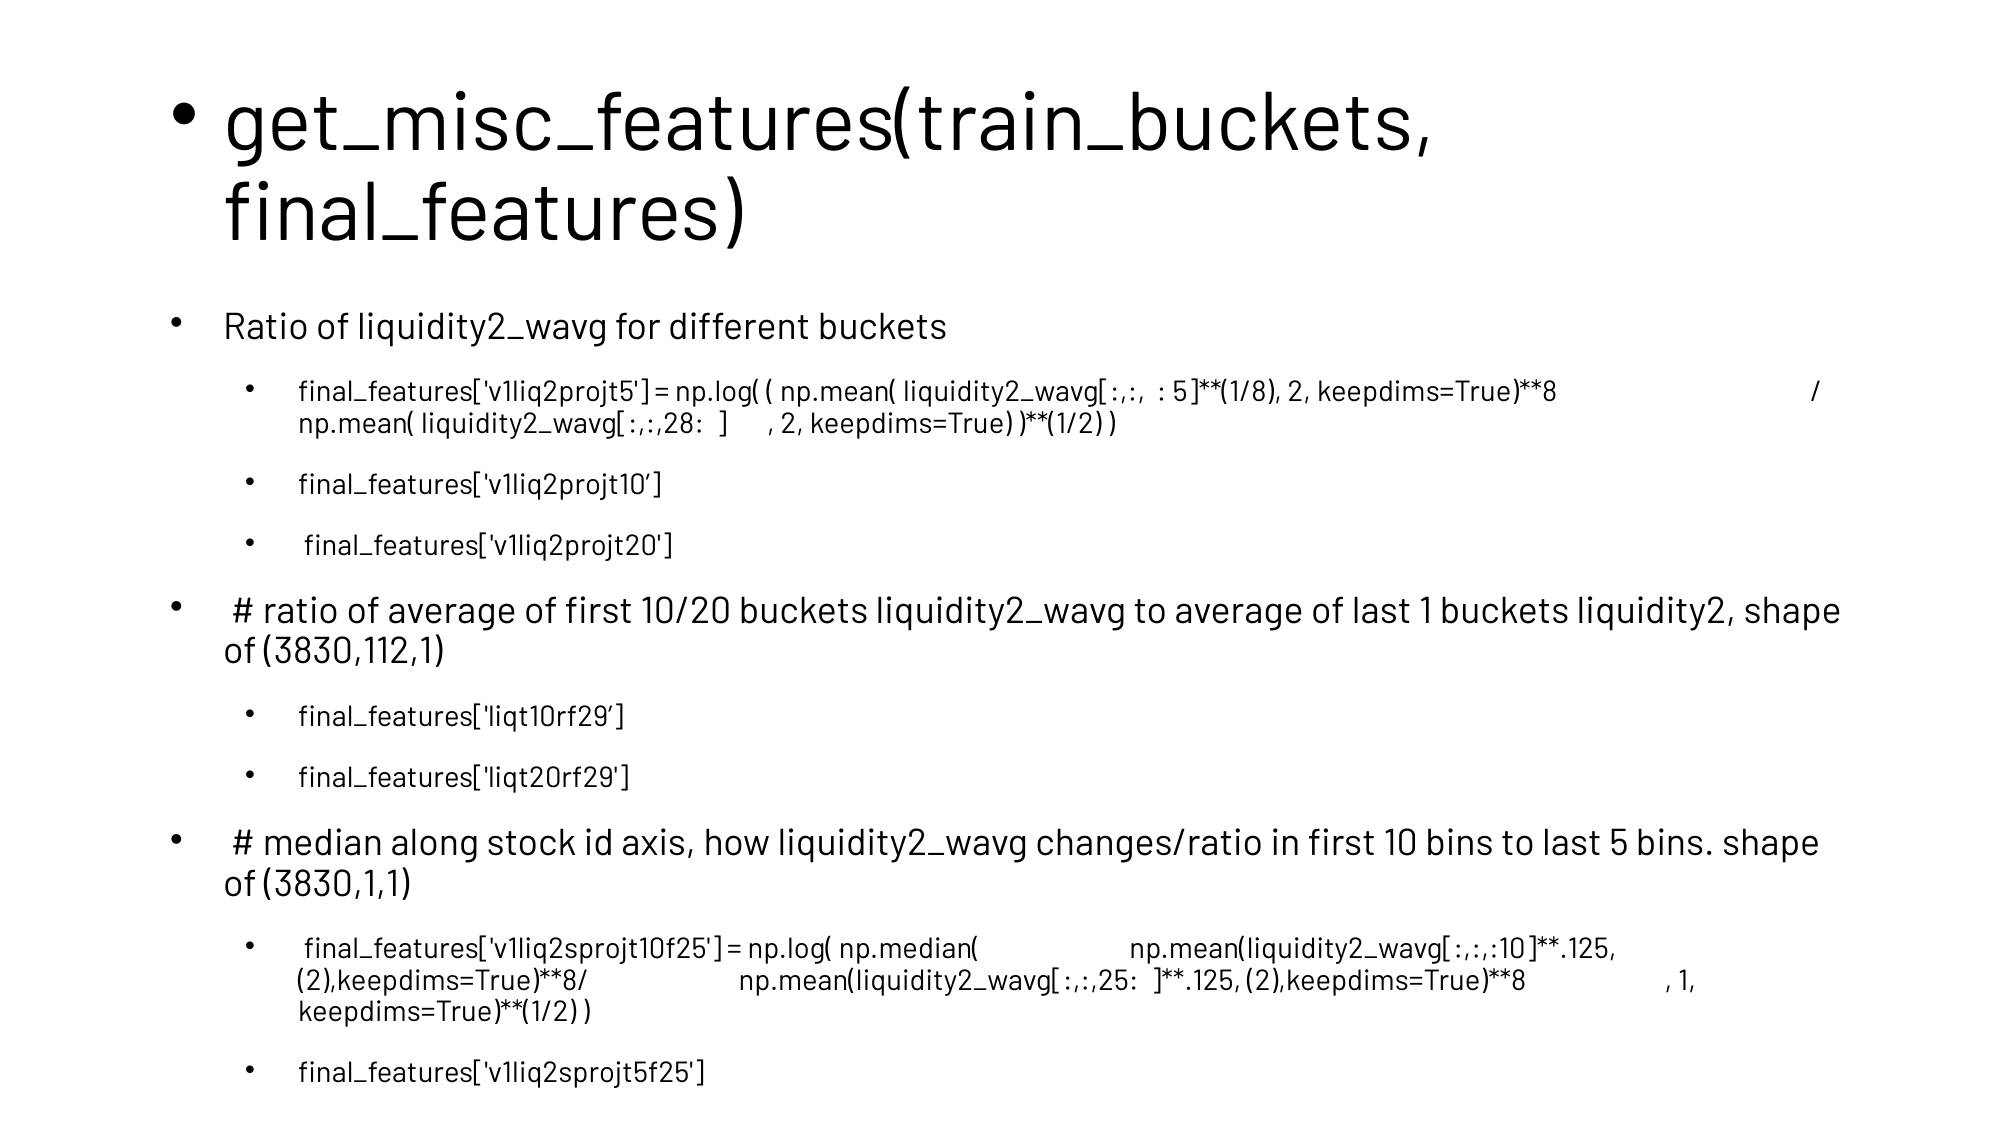

# get_misc_features(train_buckets, final_features)
Ratio of liquidity2_wavg for different buckets
final_features['v1liq2projt5'] = np.log( ( np.mean( liquidity2_wavg[:,:,  : 5]**(1/8), 2, keepdims=True)**8                                            / np.mean( liquidity2_wavg[:,:,28:  ]       , 2, keepdims=True) )**(1/2) )
final_features['v1liq2projt10’]
 final_features['v1liq2projt20']
 # ratio of average of first 10/20 buckets liquidity2_wavg to average of last 1 buckets liquidity2, shape of (3830,112,1)
final_features['liqt10rf29’]
final_features['liqt20rf29']
 # median along stock id axis, how liquidity2_wavg changes/ratio in first 10 bins to last 5 bins. shape of (3830,1,1)
 final_features['v1liq2sprojt10f25'] = np.log( np.median(                          np.mean(liquidity2_wavg[:,:,:10]**.125, (2),keepdims=True)**8/                          np.mean(liquidity2_wavg[:,:,25:  ]**.125, (2),keepdims=True)**8                        , 1, keepdims=True)**(1/2) )
final_features['v1liq2sprojt5f25']